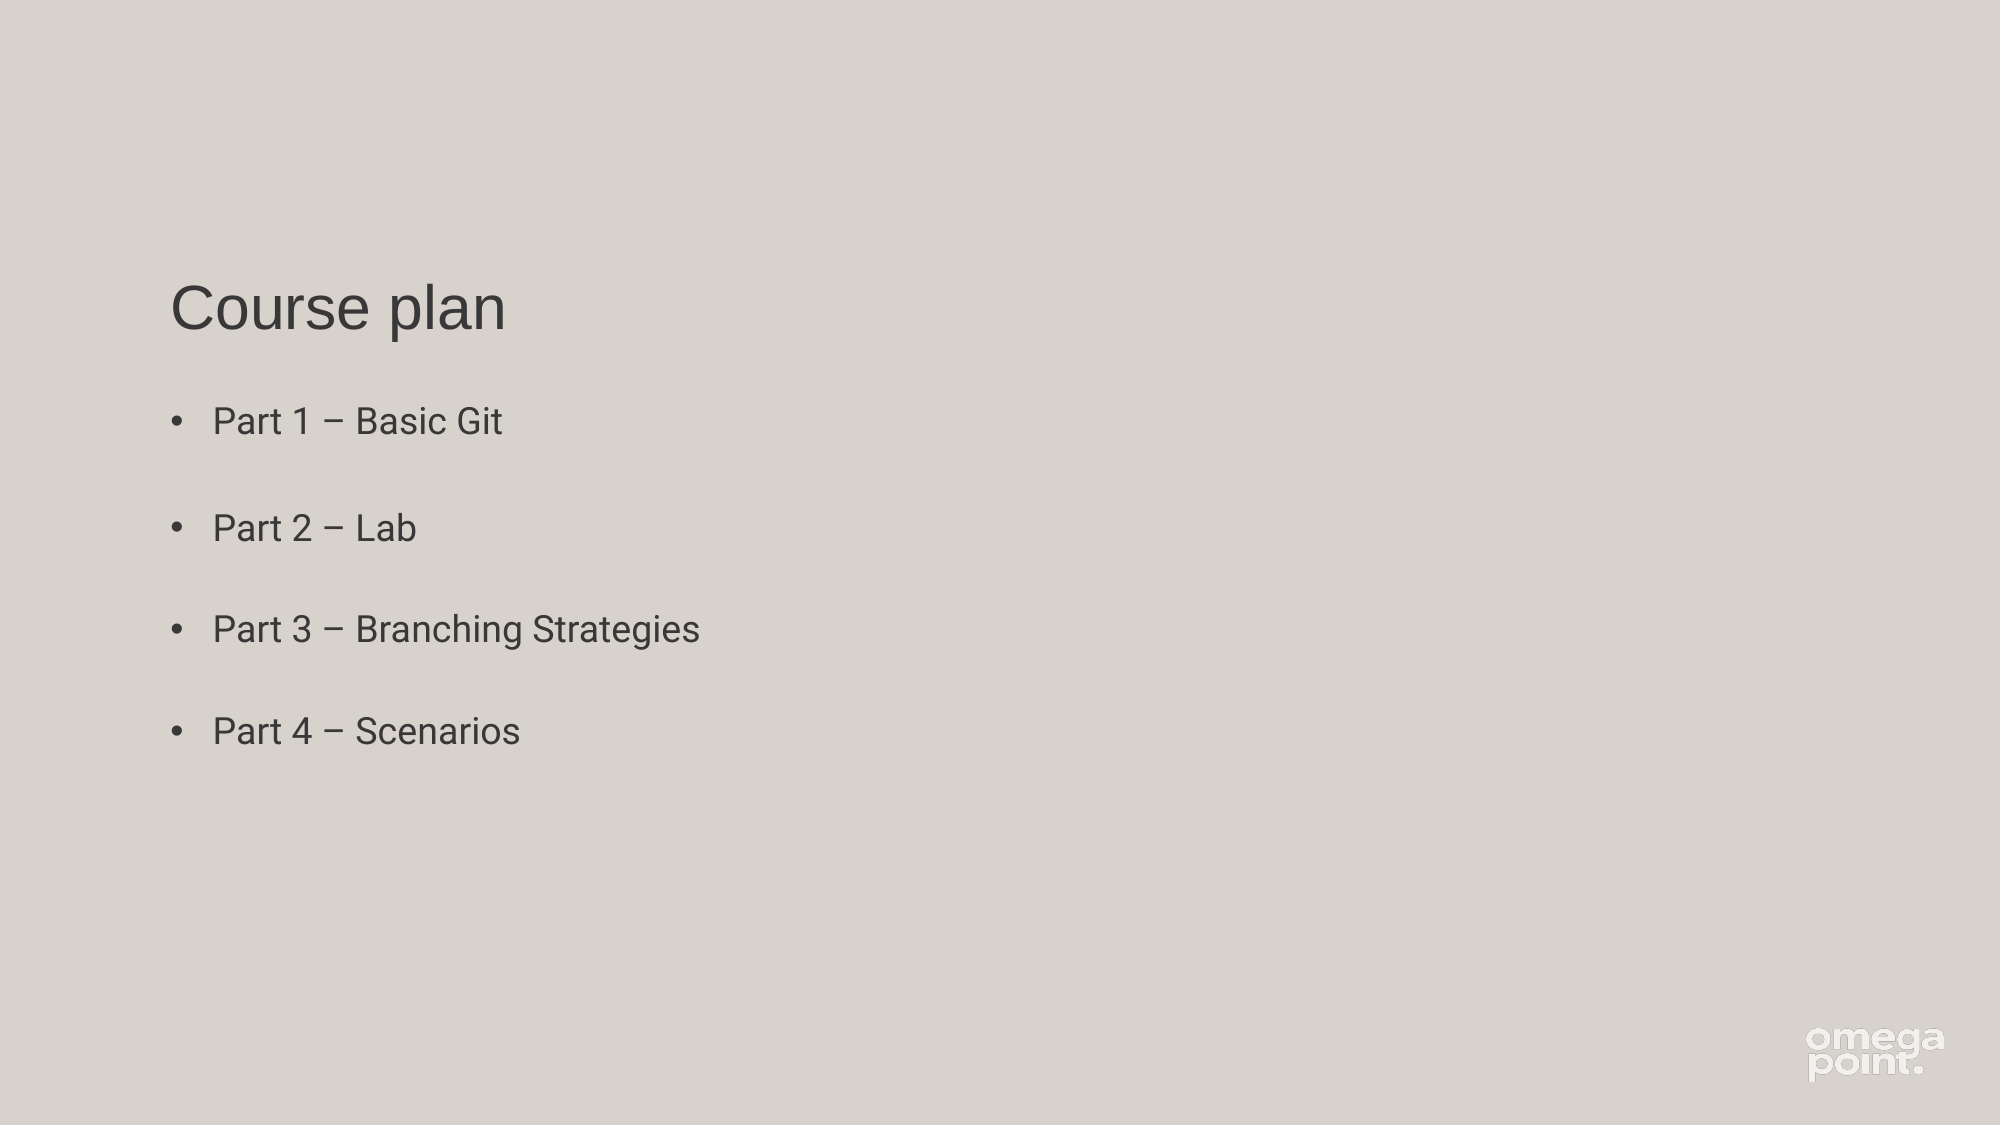

# Course plan
Part 1 – Basic Git
Part 2 – Lab
Part 3 – Branching Strategies
Part 4 – Scenarios